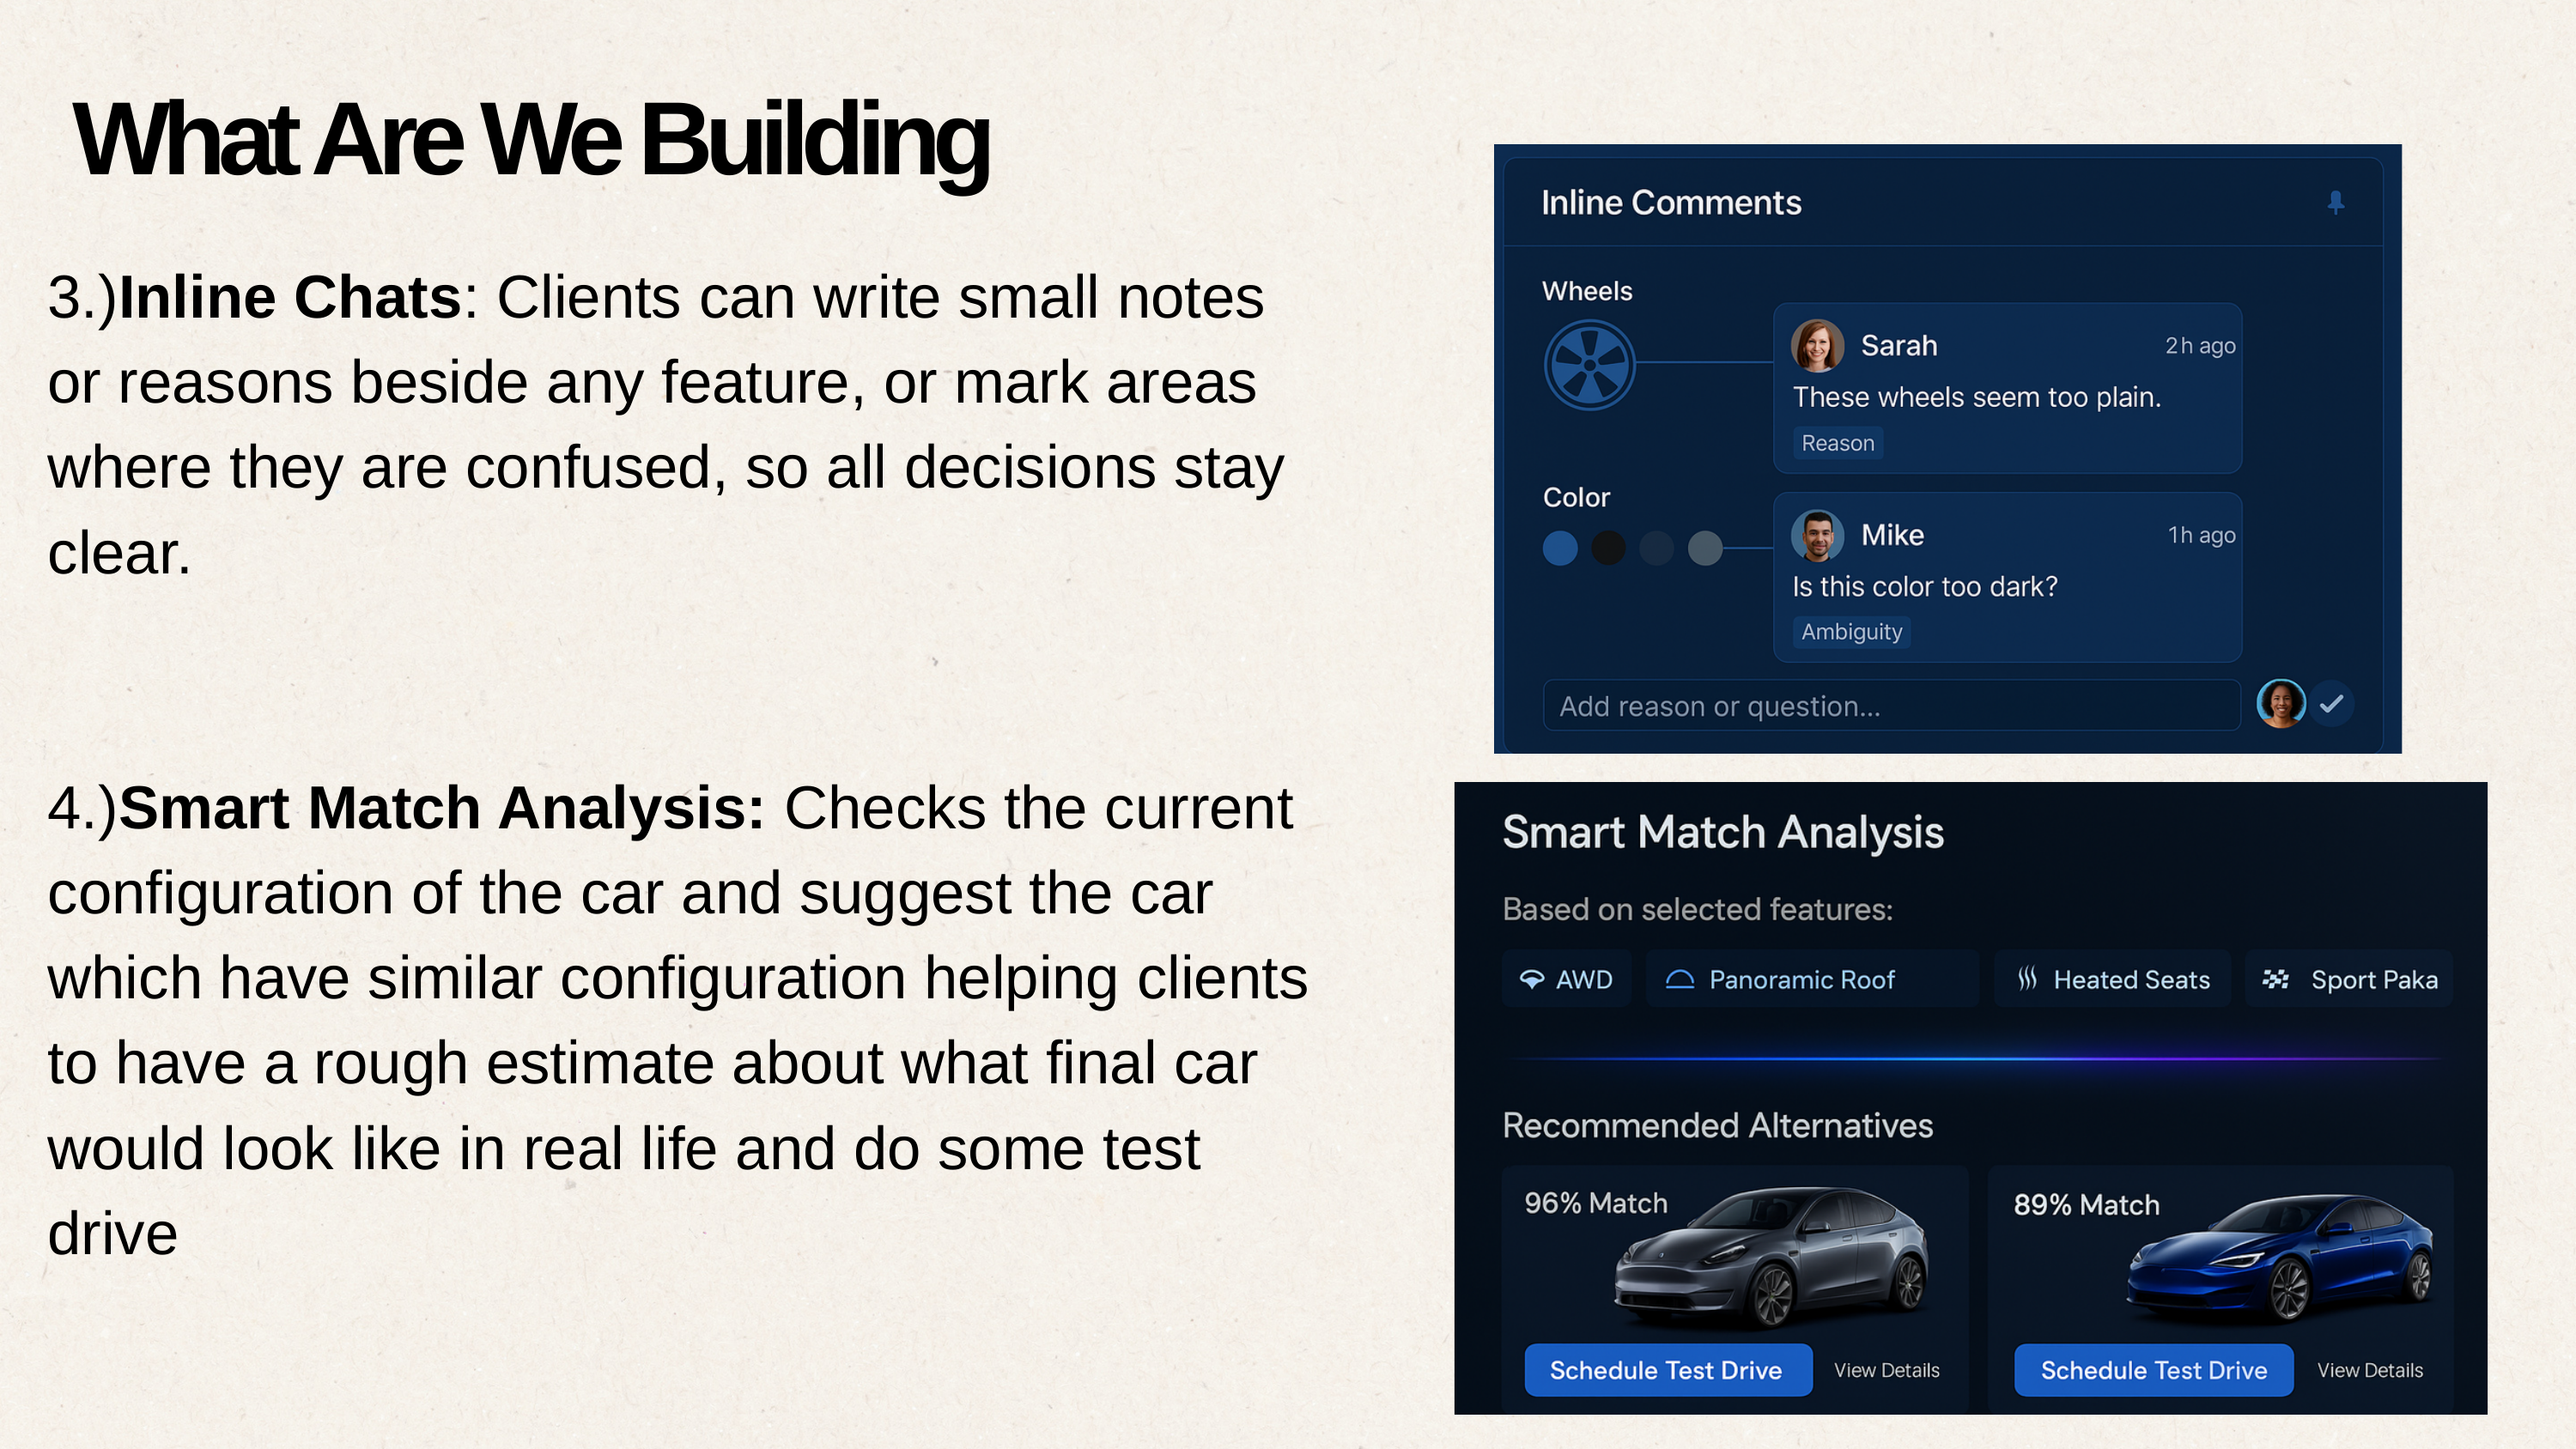

What Are We Building

3.)Inline Chats: Clients can write small notes or reasons beside any feature, or mark areas where they are confused, so all decisions stay clear.

4.)Smart Match Analysis: Checks the current configuration of the car and suggest the car which have similar configuration helping clients to have a rough estimate about what final car would look like in real life and do some test drive